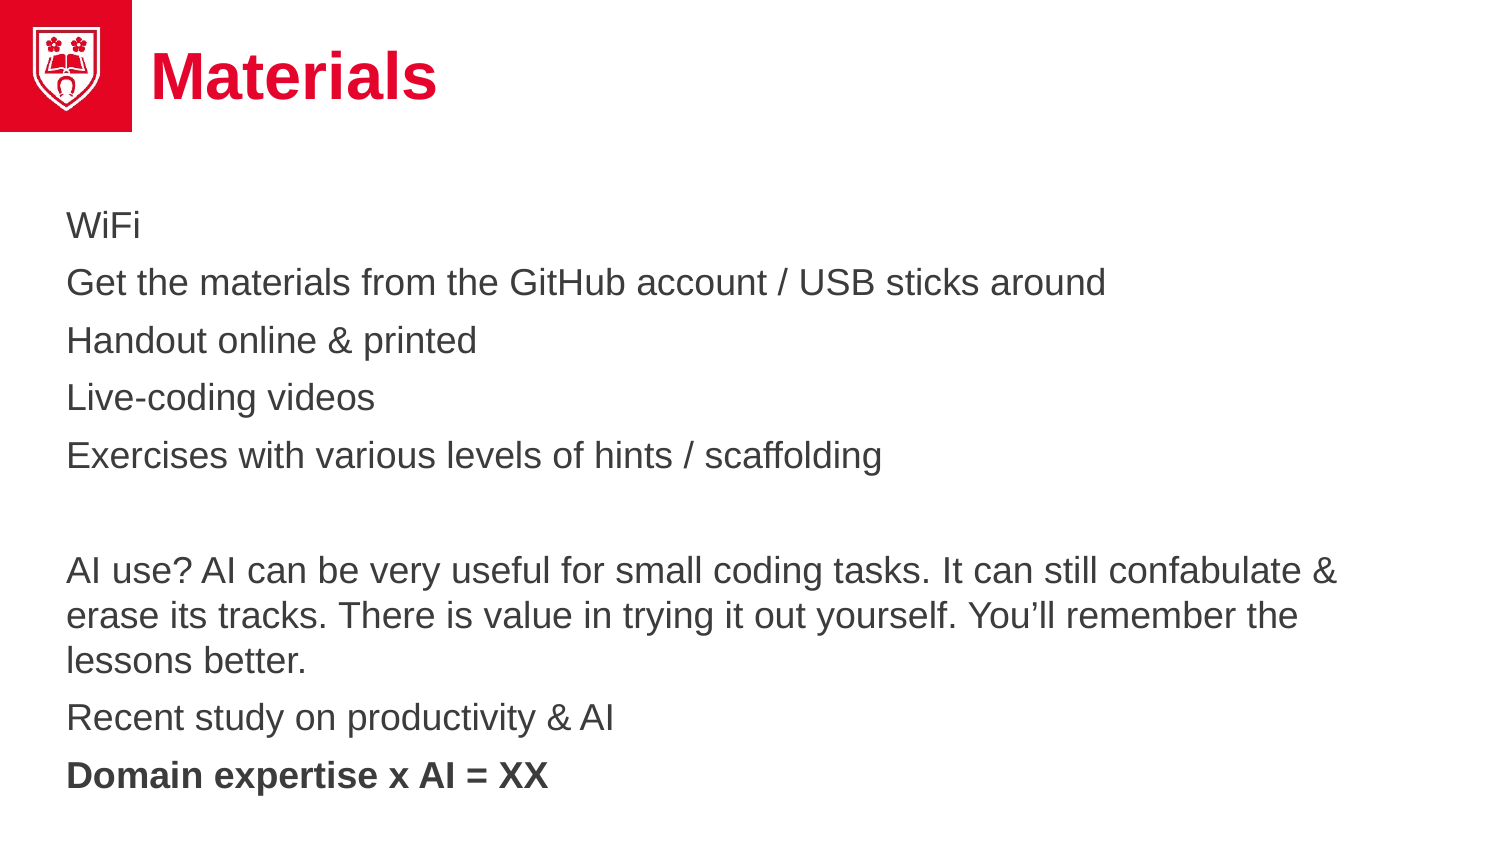

# Materials
WiFi
Get the materials from the GitHub account / USB sticks around
Handout online & printed
Live-coding videos
Exercises with various levels of hints / scaffolding

AI use? AI can be very useful for small coding tasks. It can still confabulate & erase its tracks. There is value in trying it out yourself. You’ll remember the lessons better.
Recent study on productivity & AI
Domain expertise x AI = XX